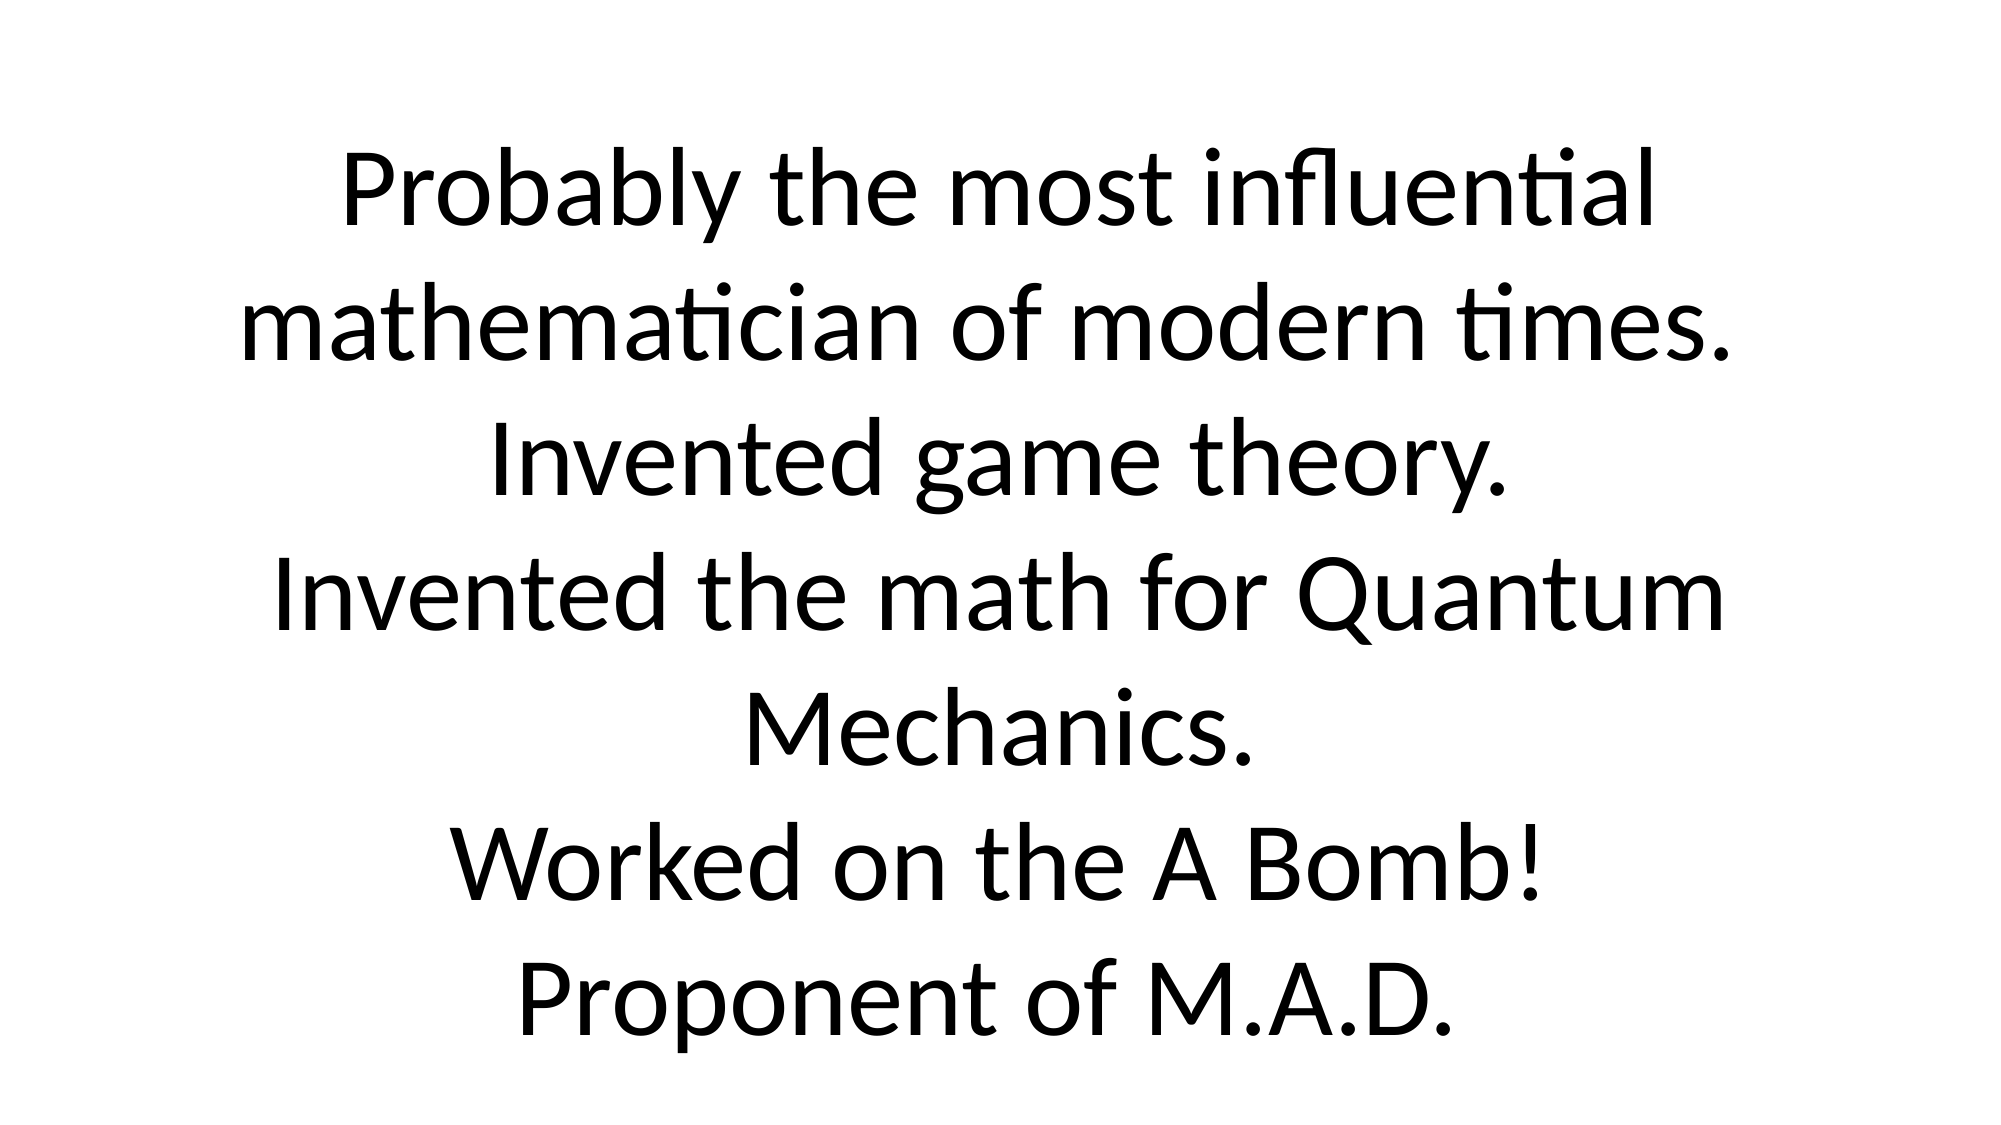

Probably the most influential mathematician of modern times.
Invented game theory.
Invented the math for Quantum Mechanics.
Worked on the A Bomb!
Proponent of M.A.D.